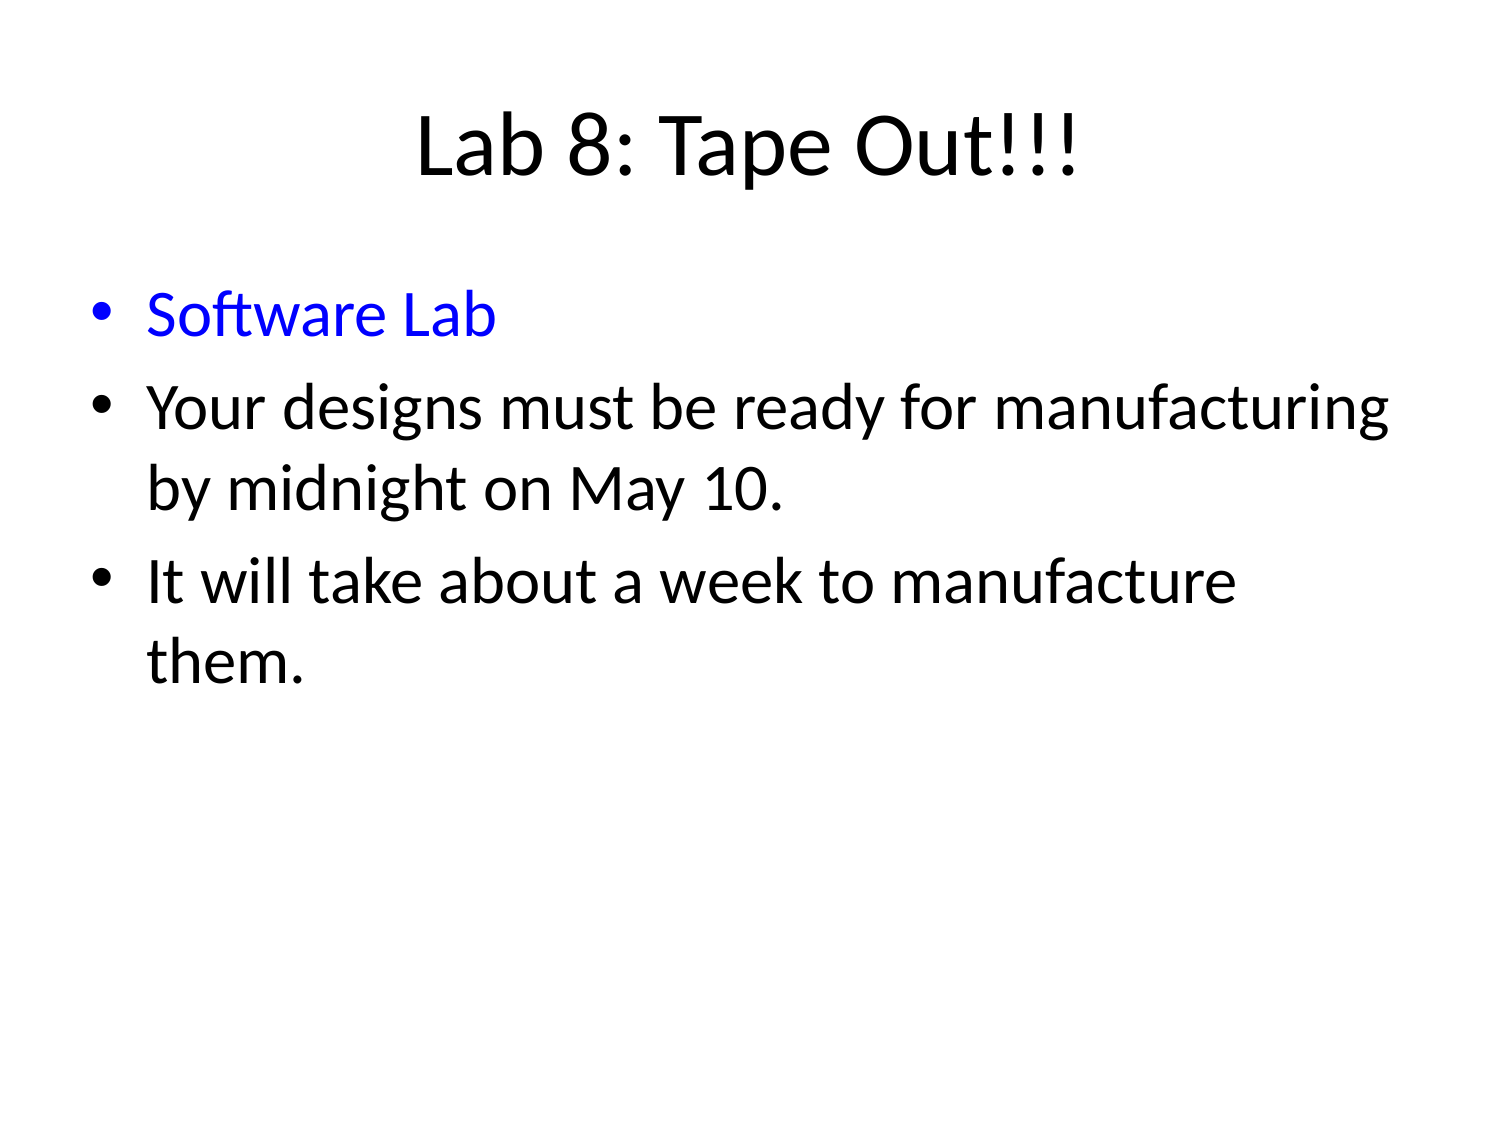

# Lab 8: Tape Out!!!
Software Lab
Your designs must be ready for manufacturing by midnight on May 10.
It will take about a week to manufacture them.